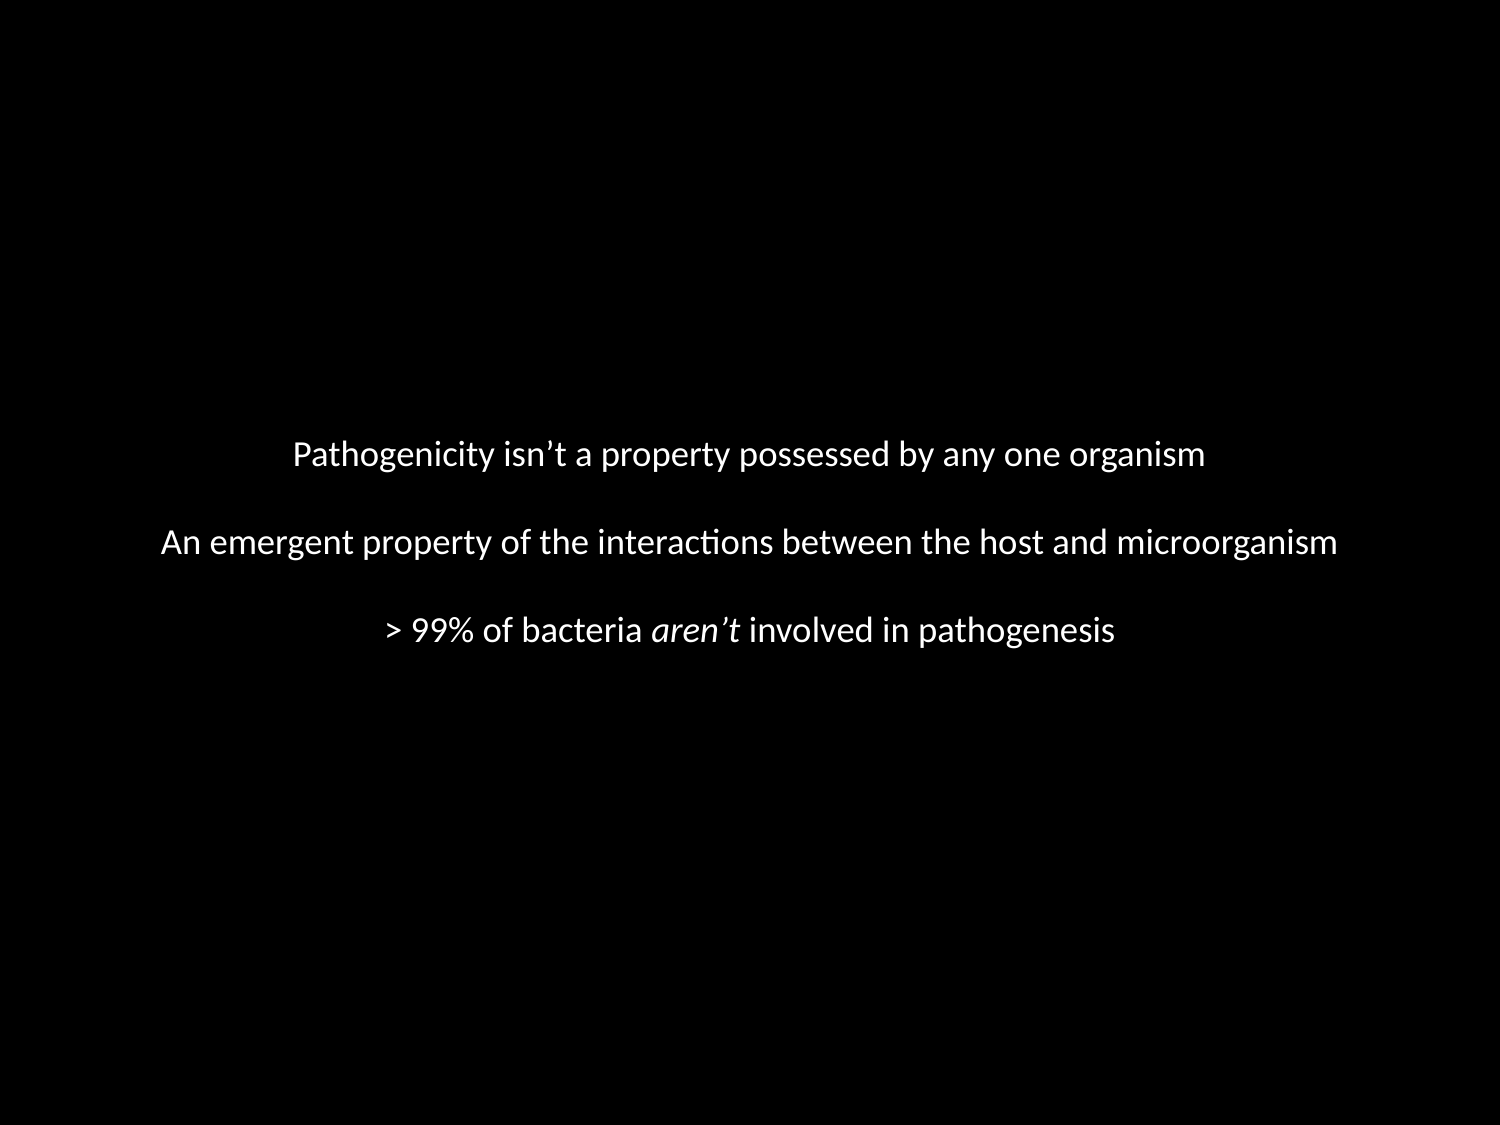

# Pathogenicity isn’t a property possessed by any one organism An emergent property of the interactions between the host and microorganism > 99% of bacteria aren’t involved in pathogenesis